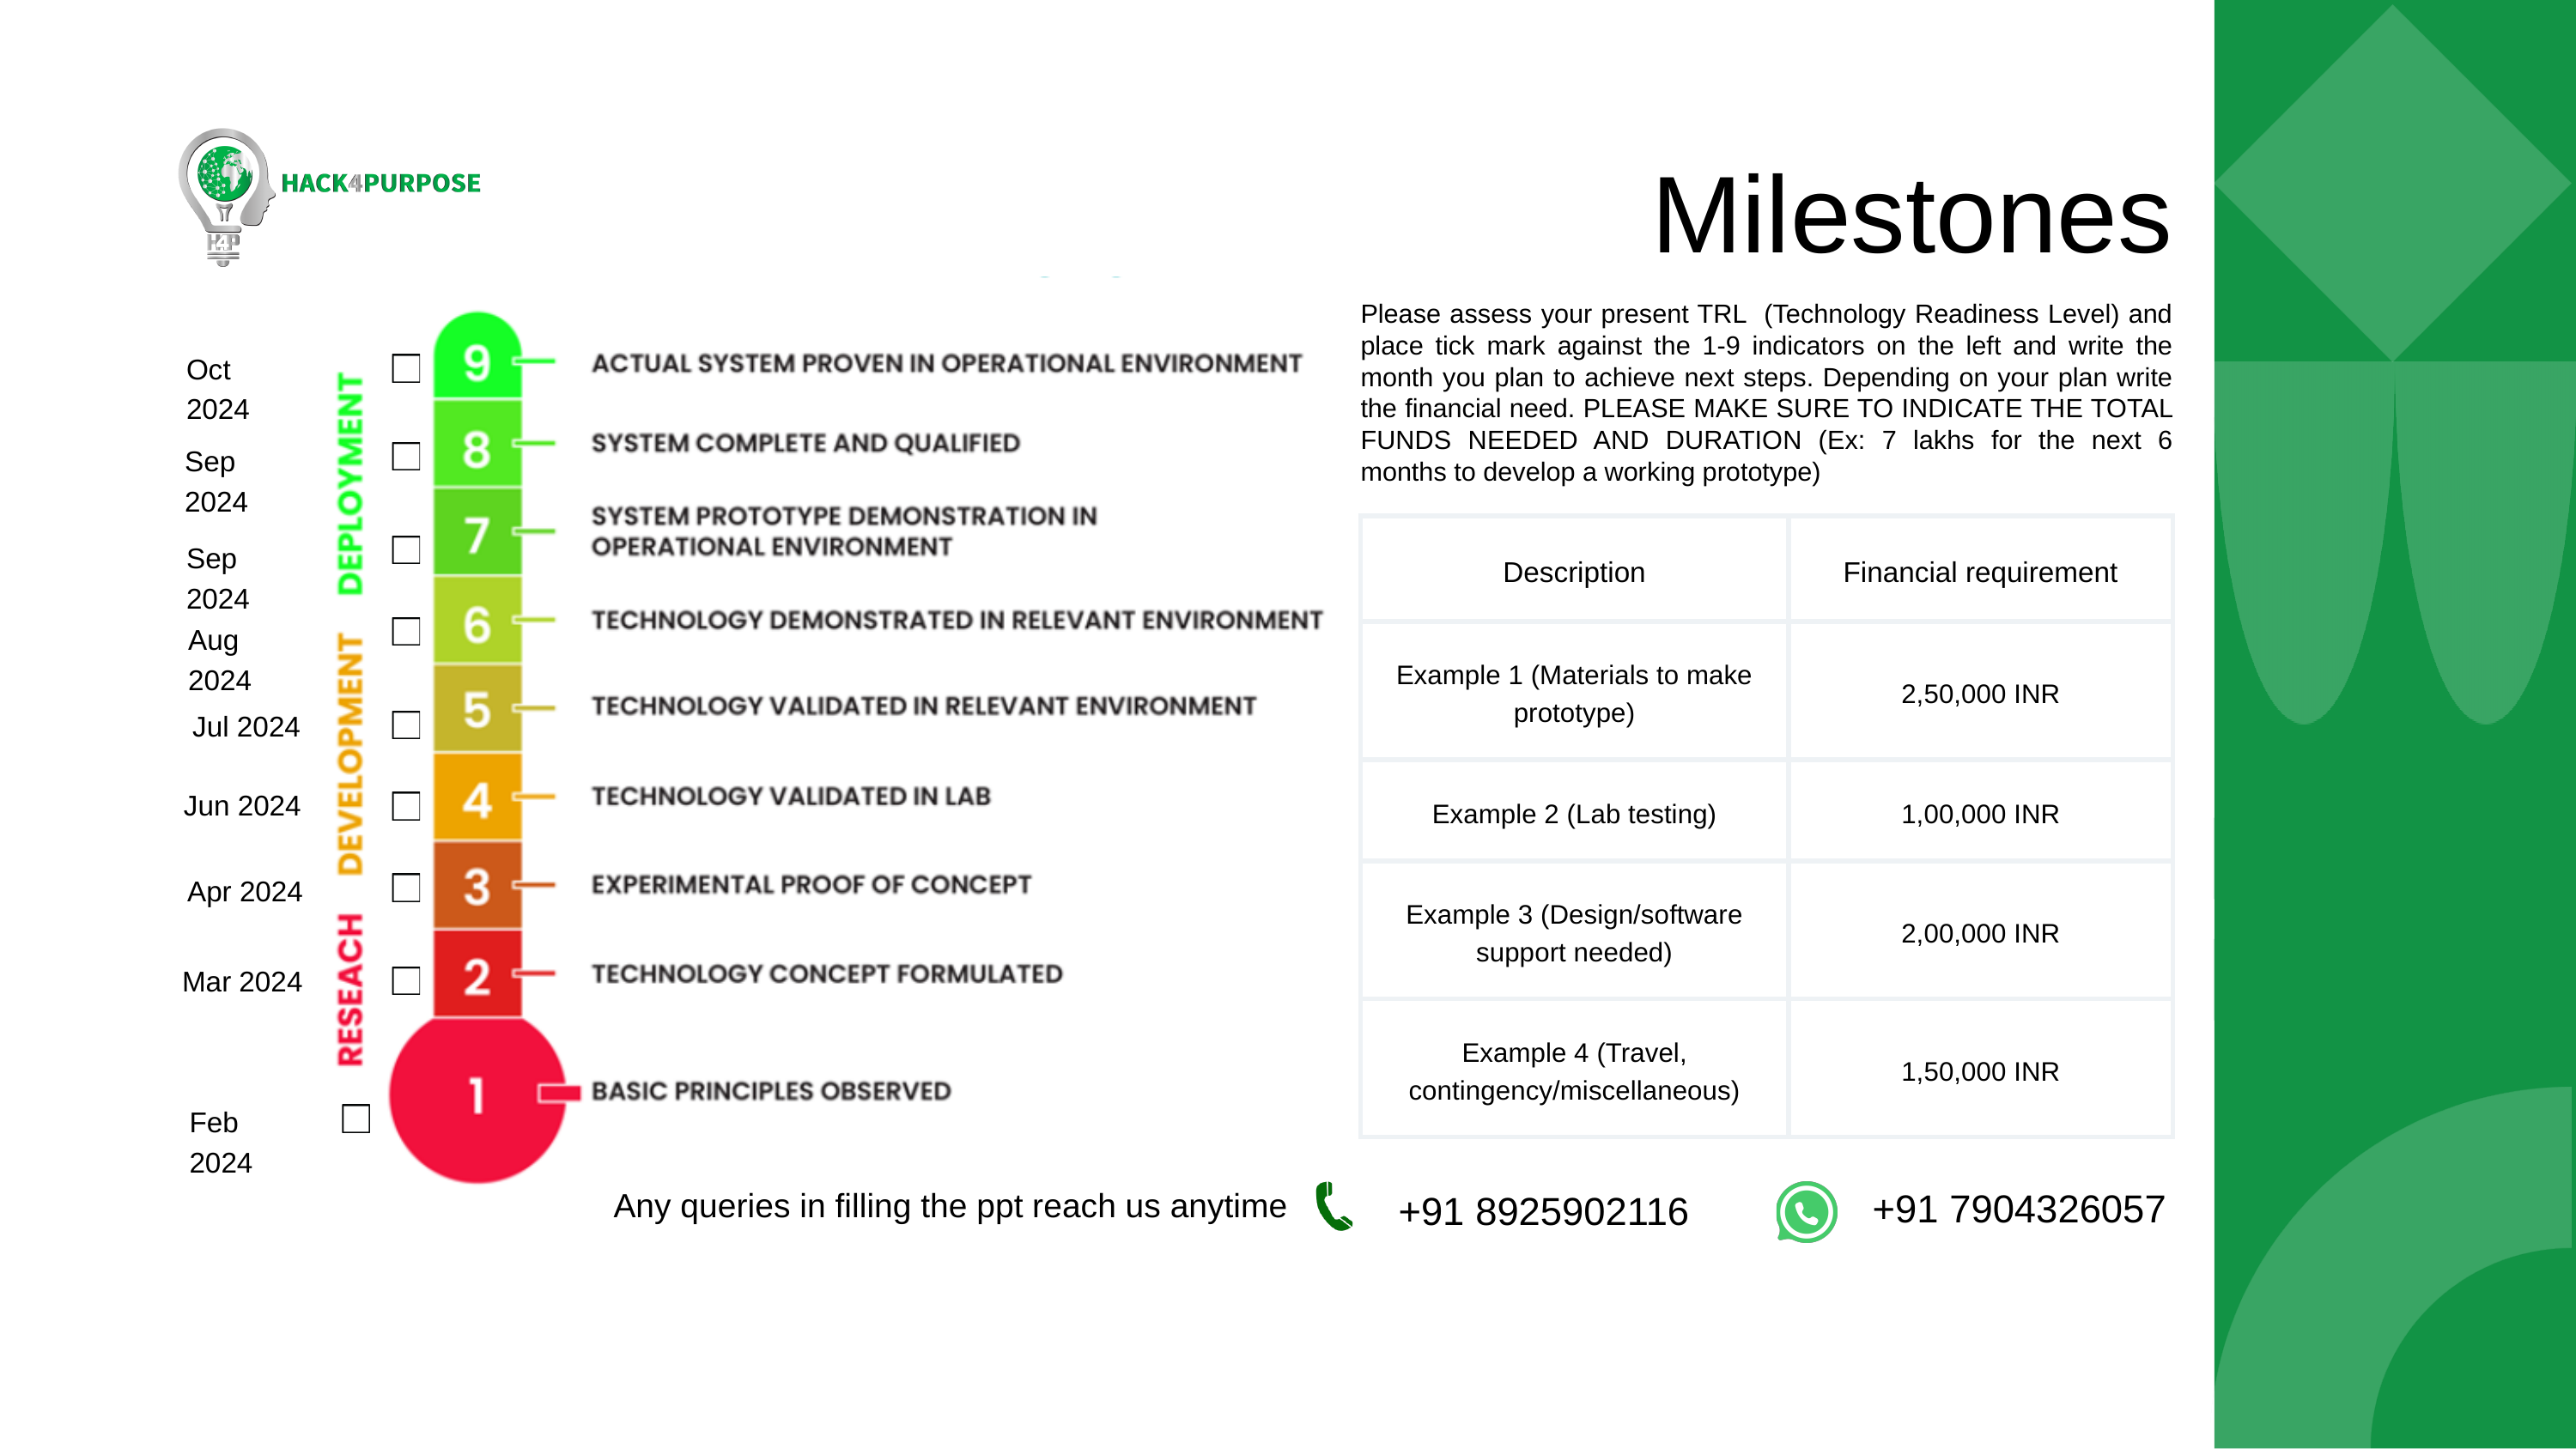

Milestones

Please assess your present TRL  (Technology Readiness Level) and place tick mark against the 1-9 indicators on the left and write the month you plan to achieve next steps. Depending on your plan write the financial need. PLEASE MAKE SURE TO INDICATE THE TOTAL FUNDS NEEDED AND DURATION (Ex: 7 lakhs for the next 6 months to develop a working prototype)
Oct 2024
Sep 2024

| Description | Financial requirement |
| --- | --- |
| Example 1 (Materials to make prototype) | 2,50,000 INR |
| Example 2 (Lab testing) | 1,00,000 INR |
| Example 3 (Design/software support needed) | 2,00,000 INR |
| Example 4 (Travel, contingency/miscellaneous) | 1,50,000 INR |
Sep 2024
Aug 2024
 Jul 2024
 Jun 2024

 Apr 2024

Mar 2024

Feb 2024
+91 7904326057
Any queries in filling the ppt reach us anytime
+91 8925902116